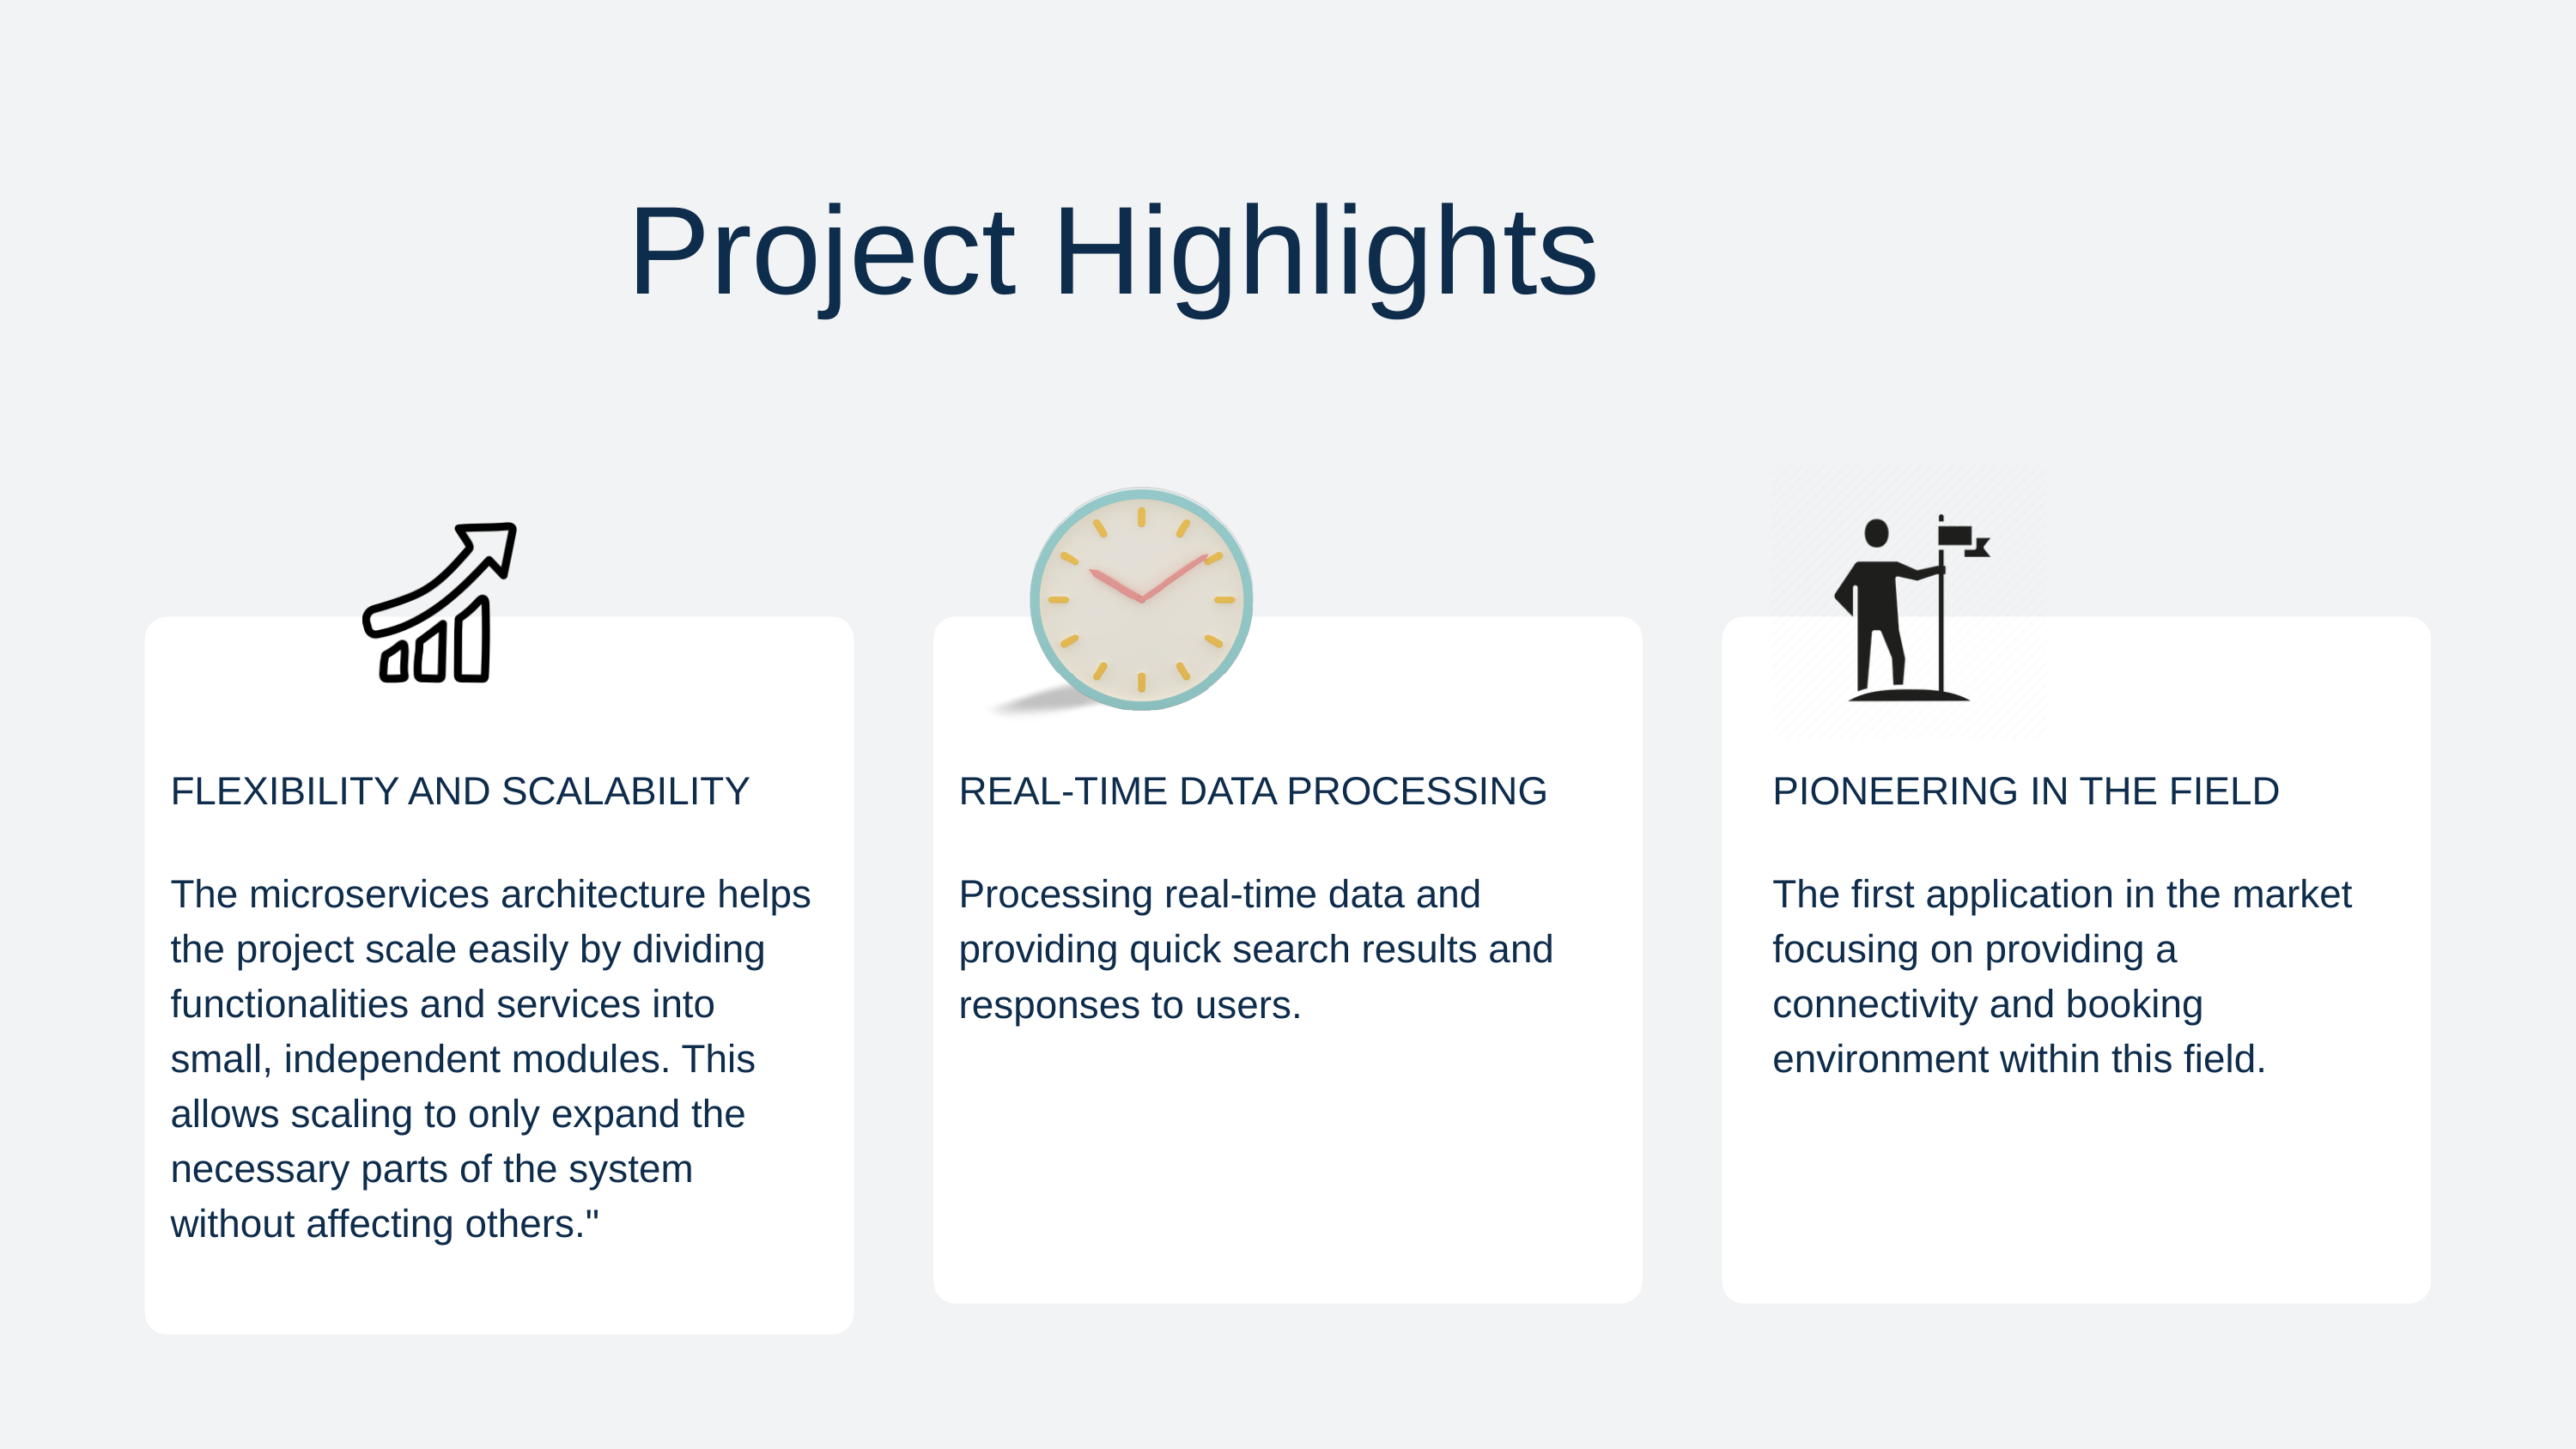

Project Highlights

FLEXIBILITY AND SCALABILITY
The microservices architecture helps the project scale easily by dividing functionalities and services into small, independent modules. This allows scaling to only expand the necessary parts of the system without affecting others."
REAL-TIME DATA PROCESSING
Processing real-time data and providing quick search results and responses to users.
PIONEERING IN THE FIELD
The first application in the market focusing on providing a connectivity and booking environment within this field.